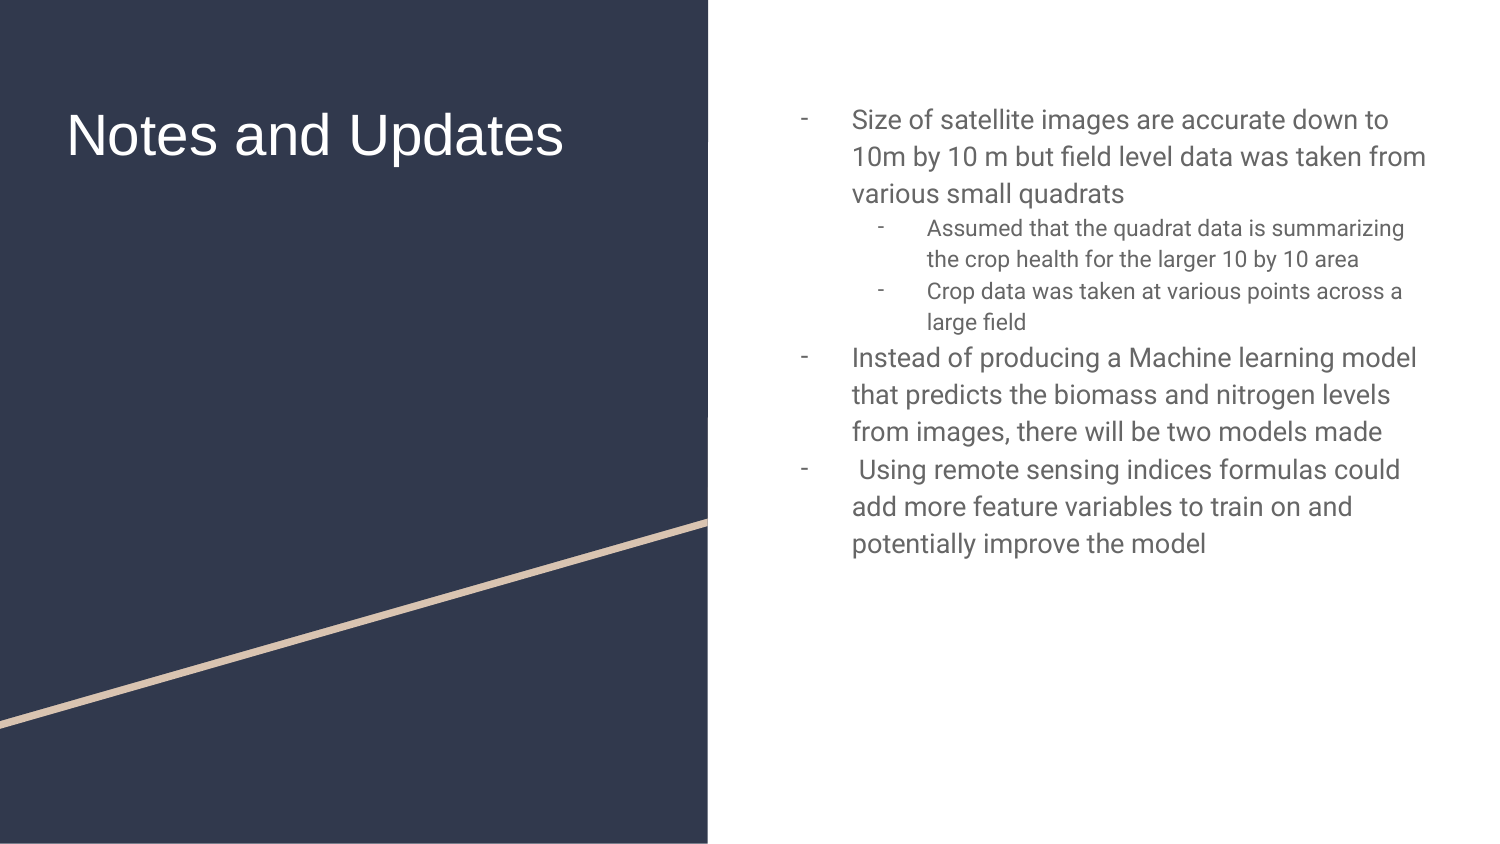

# Notes and Updates
Size of satellite images are accurate down to 10m by 10 m but field level data was taken from various small quadrats
Assumed that the quadrat data is summarizing the crop health for the larger 10 by 10 area
Crop data was taken at various points across a large field
Instead of producing a Machine learning model that predicts the biomass and nitrogen levels from images, there will be two models made
 Using remote sensing indices formulas could add more feature variables to train on and potentially improve the model